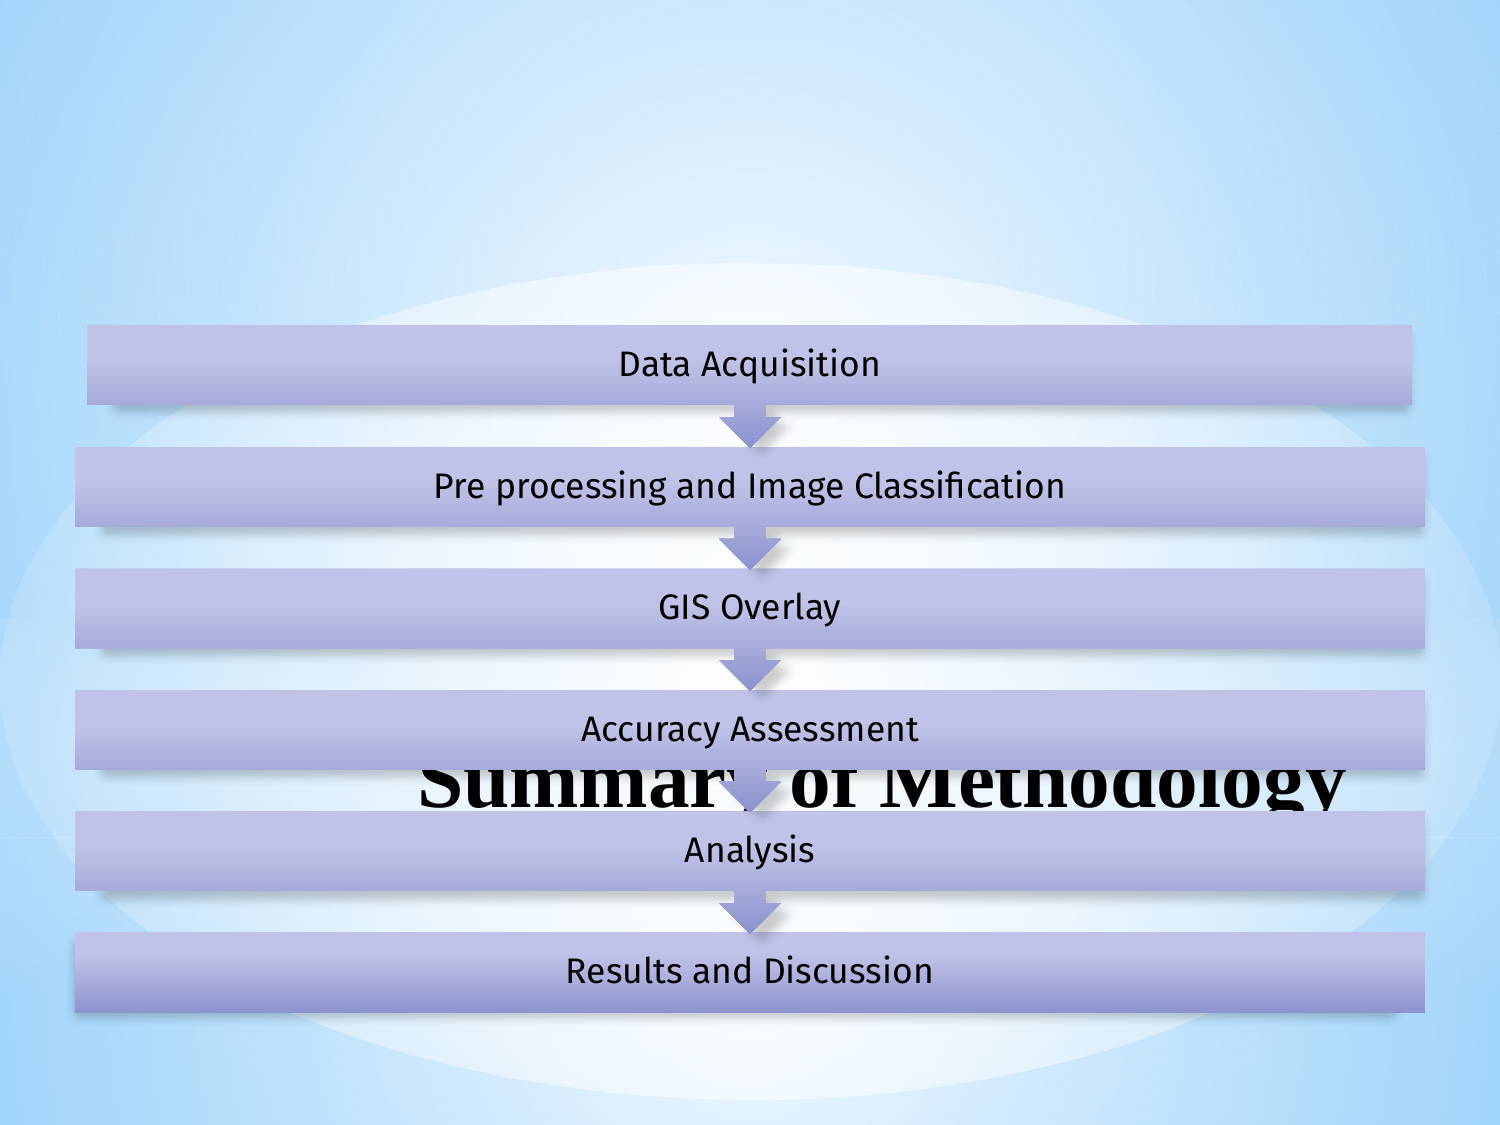

Results and Discussion
Analysis
Accuracy Assessment
GIS Overlay
Pre processing and Image Classification
Data Acquisition
# Summary of Methodology